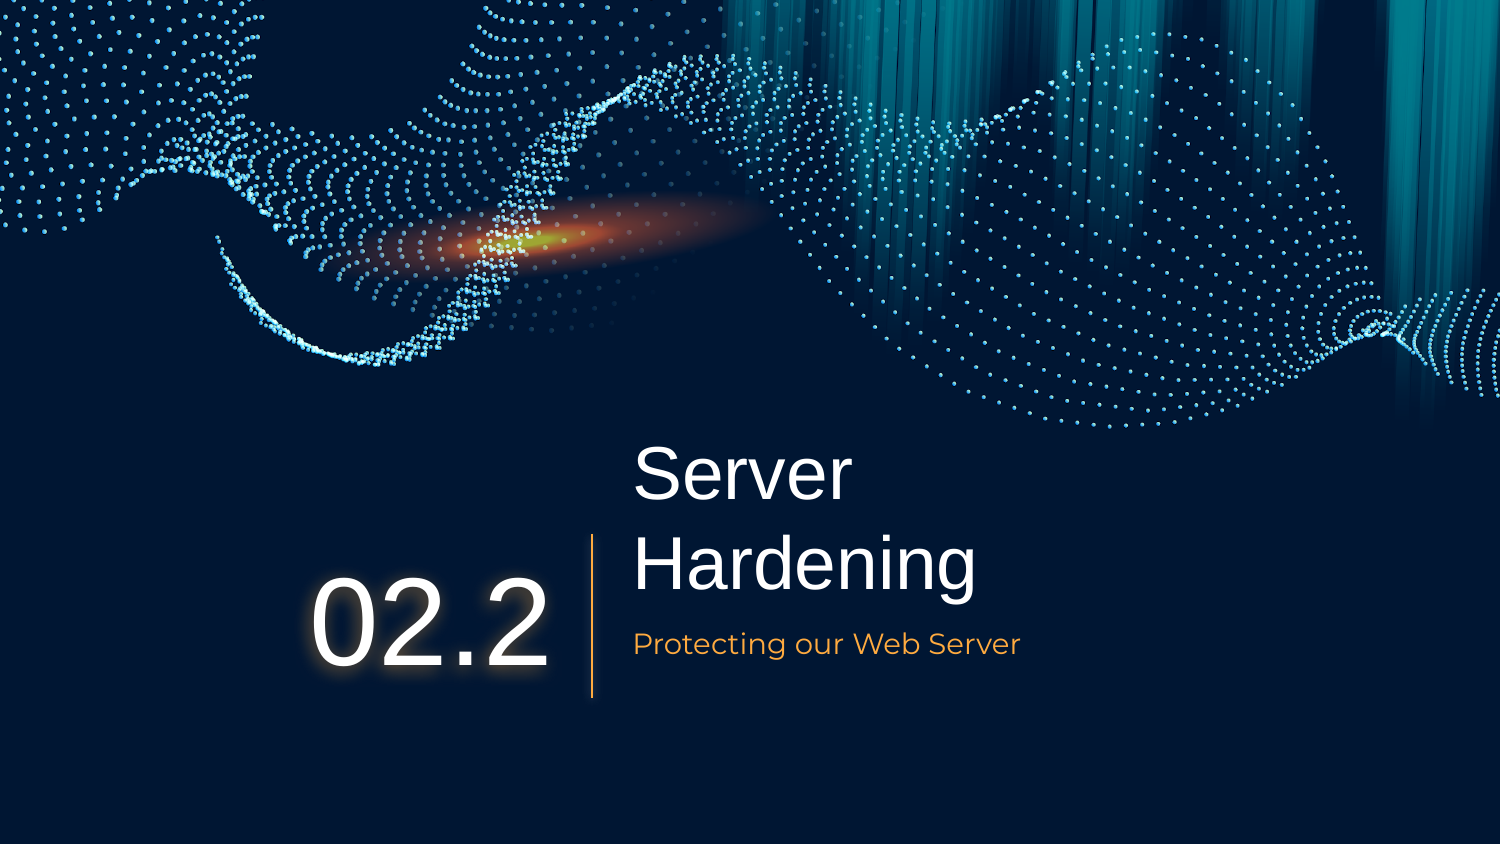

# Server Hardening
02.2
Protecting our Web Server